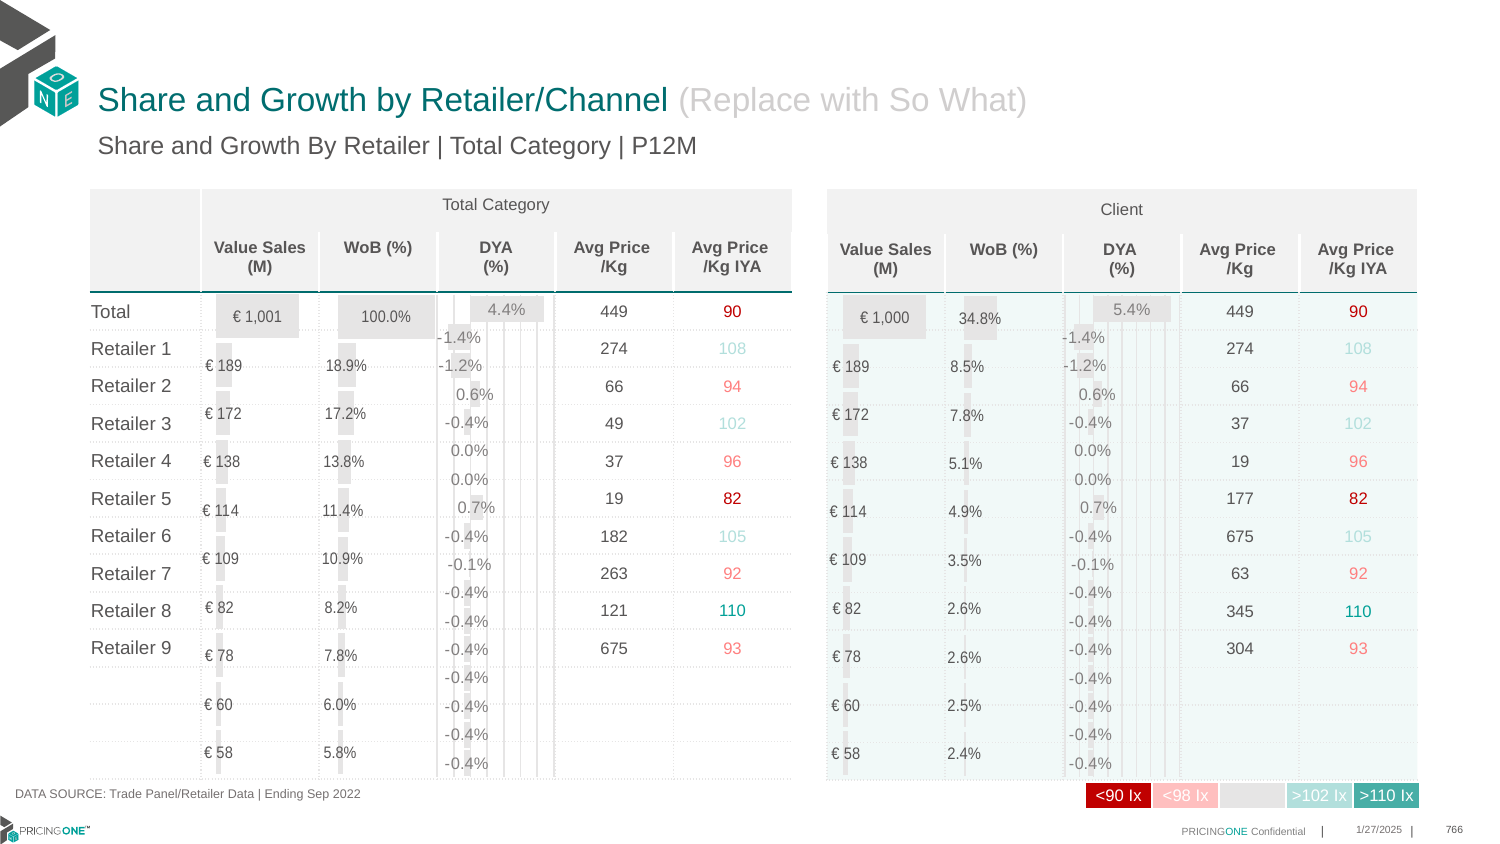

# Share and Growth by Retailer/Channel (Replace with So What)
Share and Growth By Retailer | Total Category | P12M
|  | Total Category | Total Category |  |  |  |
| --- | --- | --- | --- | --- | --- |
|  | Value Sales (M) | WoB (%) | DYA (%) | Avg Price /Kg | Avg Price /Kg IYA |
| Total |  |  |  | 449 | 90 |
| Retailer 1 |  |  |  | 274 | 108 |
| Retailer 2 |  |  |  | 66 | 94 |
| Retailer 3 |  |  |  | 49 | 102 |
| Retailer 4 |  |  |  | 37 | 96 |
| Retailer 5 |  |  |  | 19 | 82 |
| Retailer 6 |  |  |  | 182 | 105 |
| Retailer 7 |  |  |  | 263 | 92 |
| Retailer 8 |  |  |  | 121 | 110 |
| Retailer 9 |  |  |  | 675 | 93 |
|  |  |  |  |  |  |
|  |  |  |  |  |  |
|  |  |  |  |  |  |
| Client | Client |  |  |  |
| --- | --- | --- | --- | --- |
| Value Sales (M) | WoB (%) | DYA (%) | Avg Price /Kg | Avg Price /Kg IYA |
|  |  |  | 449 | 90 |
|  |  |  | 274 | 108 |
|  |  |  | 66 | 94 |
|  |  |  | 37 | 102 |
|  |  |  | 19 | 96 |
|  |  |  | 177 | 82 |
|  |  |  | 675 | 105 |
|  |  |  | 63 | 92 |
|  |  |  | 345 | 110 |
|  |  |  | 304 | 93 |
|  |  |  |  |  |
|  |  |  |  |  |
|  |  |  |  |  |

### Chart

| Category | Value Share |
|---|---|
| Total | 1001.0 |
| Retailer 1 | 188.66983719431462 |
| Retailer 2 | 172.1966984063721 |
| Retailer 3 | 137.95490724516816 |
| Retailer 4 | 114.26048756605684 |
| Retailer 5 | 109.00765317166585 |
| Retailer 6 | 81.77758254302199 |
| Retailer 7 | 77.81538024863136 |
| Retailer 8 | 60.1257866398693 |
| Retailer 9 | 58.19166698489984 |

### Chart

| Category | Value Share |
|---|---|
| Total | 1.0 |
| Retailer 1 | 0.18866983719431463 |
| Retailer 2 | 0.17219669840637208 |
| Retailer 3 | 0.13795490724516815 |
| Retailer 4 | 0.11426048756605683 |
| Retailer 5 | 0.10900765317166584 |
| Retailer 6 | 0.08177758254302199 |
| Retailer 7 | 0.07781538024863136 |
| Retailer 8 | 0.0601257866398693 |
| Retailer 9 | 0.05819166698489984 |

### Chart

| Category | Value Share |
|---|---|
| Total | 1000.0 |
| Retailer 1 | 188.66983719431462 |
| Retailer 2 | 172.1966984063721 |
| Retailer 3 | 137.95490724516816 |
| Retailer 4 | 114.26048756605684 |
| Retailer 5 | 109.00765317166585 |
| Retailer 6 | 81.77758254302199 |
| Retailer 7 | 77.81538024863136 |
| Retailer 8 | 60.1257866398693 |
| Retailer 9 | 58.19166698489984 |

### Chart

| Category | Value Share |
|---|---|
| Cimory | 0.3477083376441748 |
| Greenfields | 0.08491758937883104 |
| Frisian Flag | 0.07750326573188641 |
| Indomilk | 0.05142700767461003 |
| Ultra | 0.04906273824806363 |
| Real Good | 0.03502606222469345 |
| Kin | 0.02619123520631474 |
| Milo | 0.02566756662908495 |
| Tango | 0.02477790843924349 |
| Milk Life | 0.02440384954205812 |

### Chart

| Category | Value Share DYA |
|---|---|
| Cisarua Mountain Dairy | 0.04396372175289925 |
| Greenfields | -0.01350514775381191 |
| Ffi | -0.01179873890662969 |
| Nestle | 0.005747370654245472 |
| Indolakto | -0.004083526311483676 |
| Ultra Jaya | -0.0004800598356521635 |
| So Good Food | -0.000369268137822433 |
| Cs2 Pola Sehat | 0.007436899297202808 |
| Diamond Cold Storages Ind | -0.004149936607414657 |
| Abc Kogen Dairy | -0.0009025927849005688 |
| Diamond Cold Storages Ind | -0.004149936607414657 |
| Diamond Cold Storages Ind | -0.004149936607414657 |
| Diamond Cold Storages Ind | -0.004149936607414657 |
| Diamond Cold Storages Ind | -0.004149936607414657 |
| Diamond Cold Storages Ind | -0.004149936607414657 |
| Diamond Cold Storages Ind | -0.004149936607414657 |
| Diamond Cold Storages Ind | -0.004149936607414657 |

### Chart

| Category | Value Share DYA |
|---|---|
| Cisarua Mountain Dairy | 0.0539637217528992 |
| Greenfields | -0.01350514775381191 |
| Ffi | -0.01179873890662969 |
| Nestle | 0.005747370654245472 |
| Indolakto | -0.004083526311483676 |
| Ultra Jaya | -0.0004800598356521635 |
| So Good Food | -0.000369268137822433 |
| Cs2 Pola Sehat | 0.007436899297202808 |
| Diamond Cold Storages Ind | -0.004149936607414657 |
| Abc Kogen Dairy | -0.0009025927849005688 |
| Diamond Cold Storages Ind | -0.004149936607414657 |
| Diamond Cold Storages Ind | -0.004149936607414657 |
| Diamond Cold Storages Ind | -0.004149936607414657 |
| Diamond Cold Storages Ind | -0.004149936607414657 |
| Diamond Cold Storages Ind | -0.004149936607414657 |
| Diamond Cold Storages Ind | -0.004149936607414657 |
| Diamond Cold Storages Ind | -0.004149936607414657 |
DATA SOURCE: Trade Panel/Retailer Data | Ending Sep 2022
| <90 Ix | <98 Ix |  | >102 Ix | >110 Ix |
| --- | --- | --- | --- | --- |

1/27/2025
766